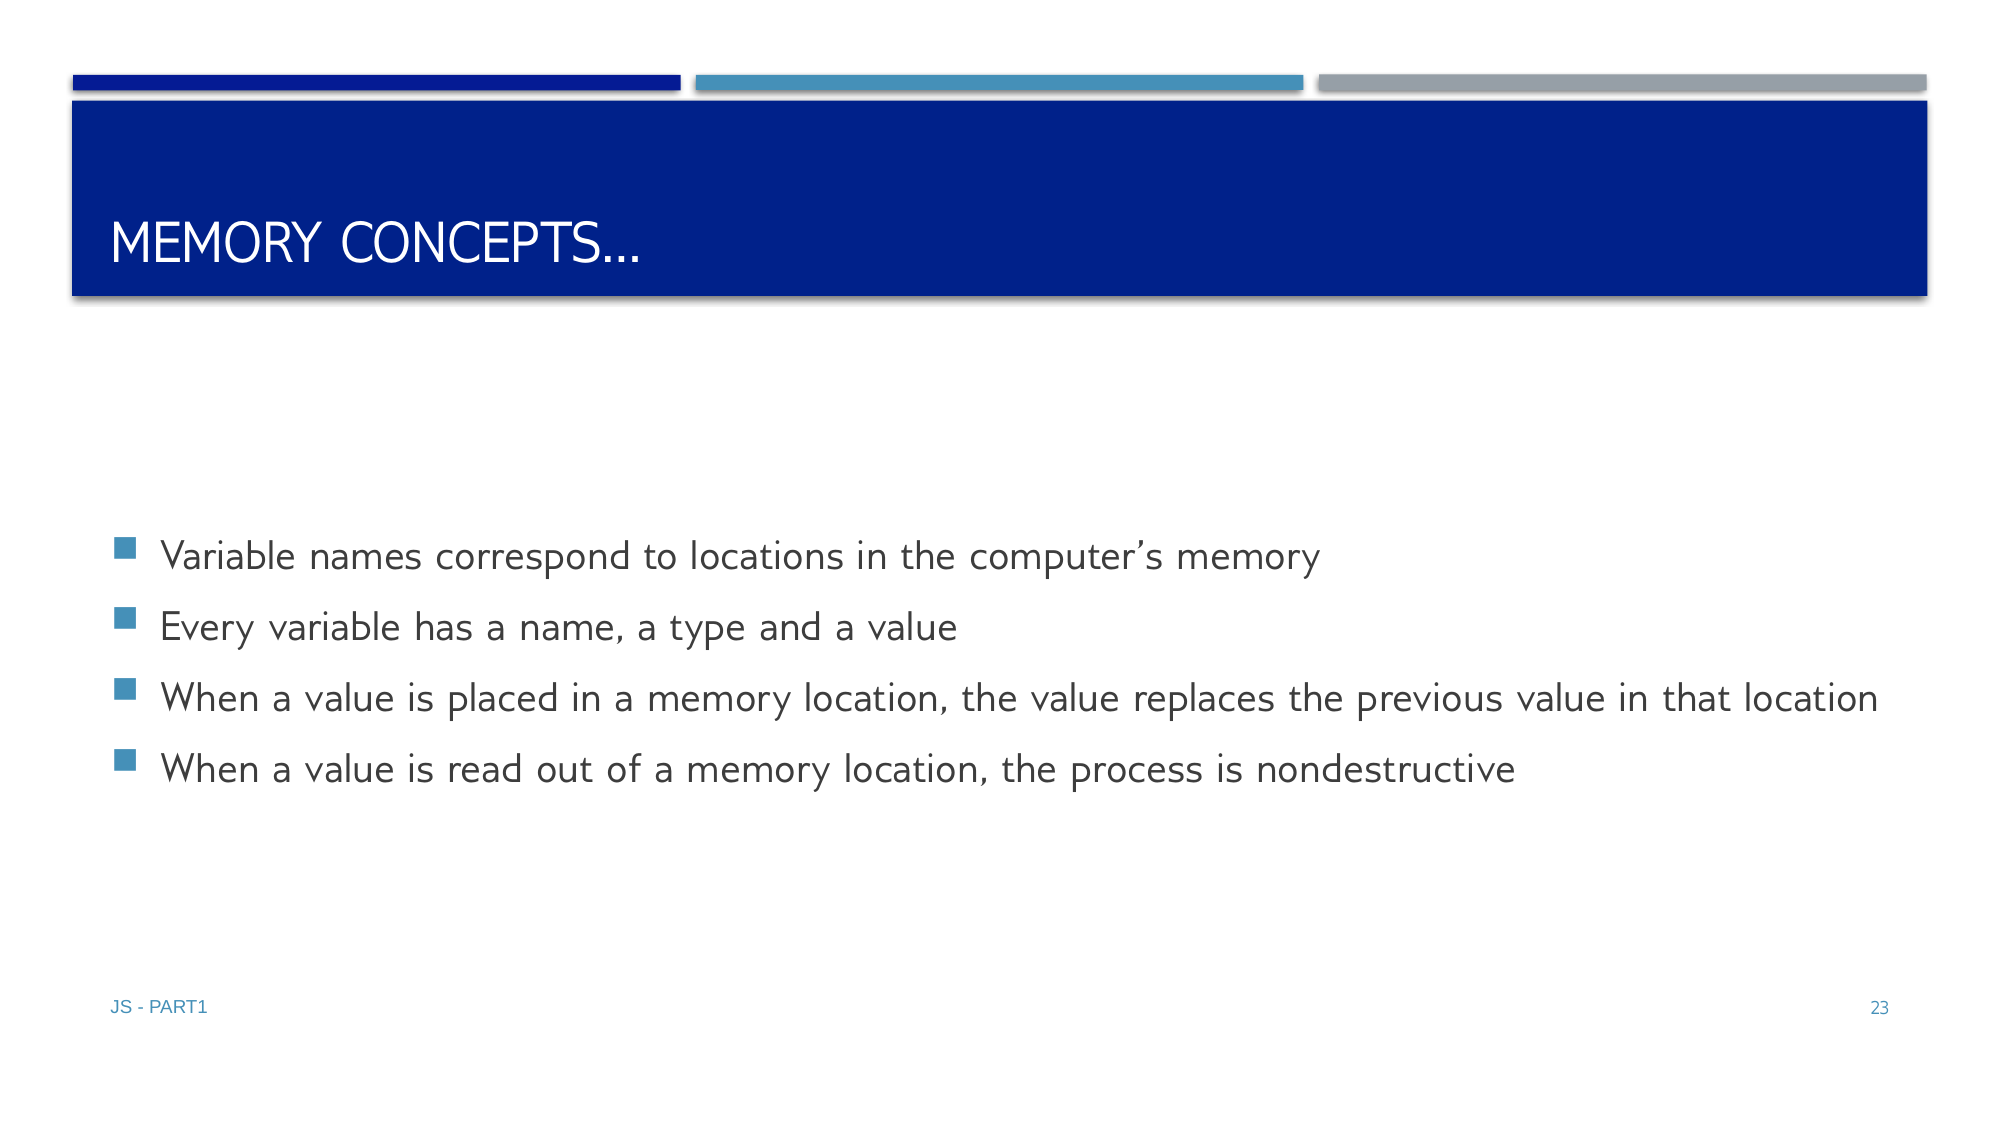

# Memory Concepts…
Variable names correspond to locations in the computer’s memory
Every variable has a name, a type and a value
When a value is placed in a memory location, the value replaces the previous value in that location
When a value is read out of a memory location, the process is nondestructive
JS - Part1
23